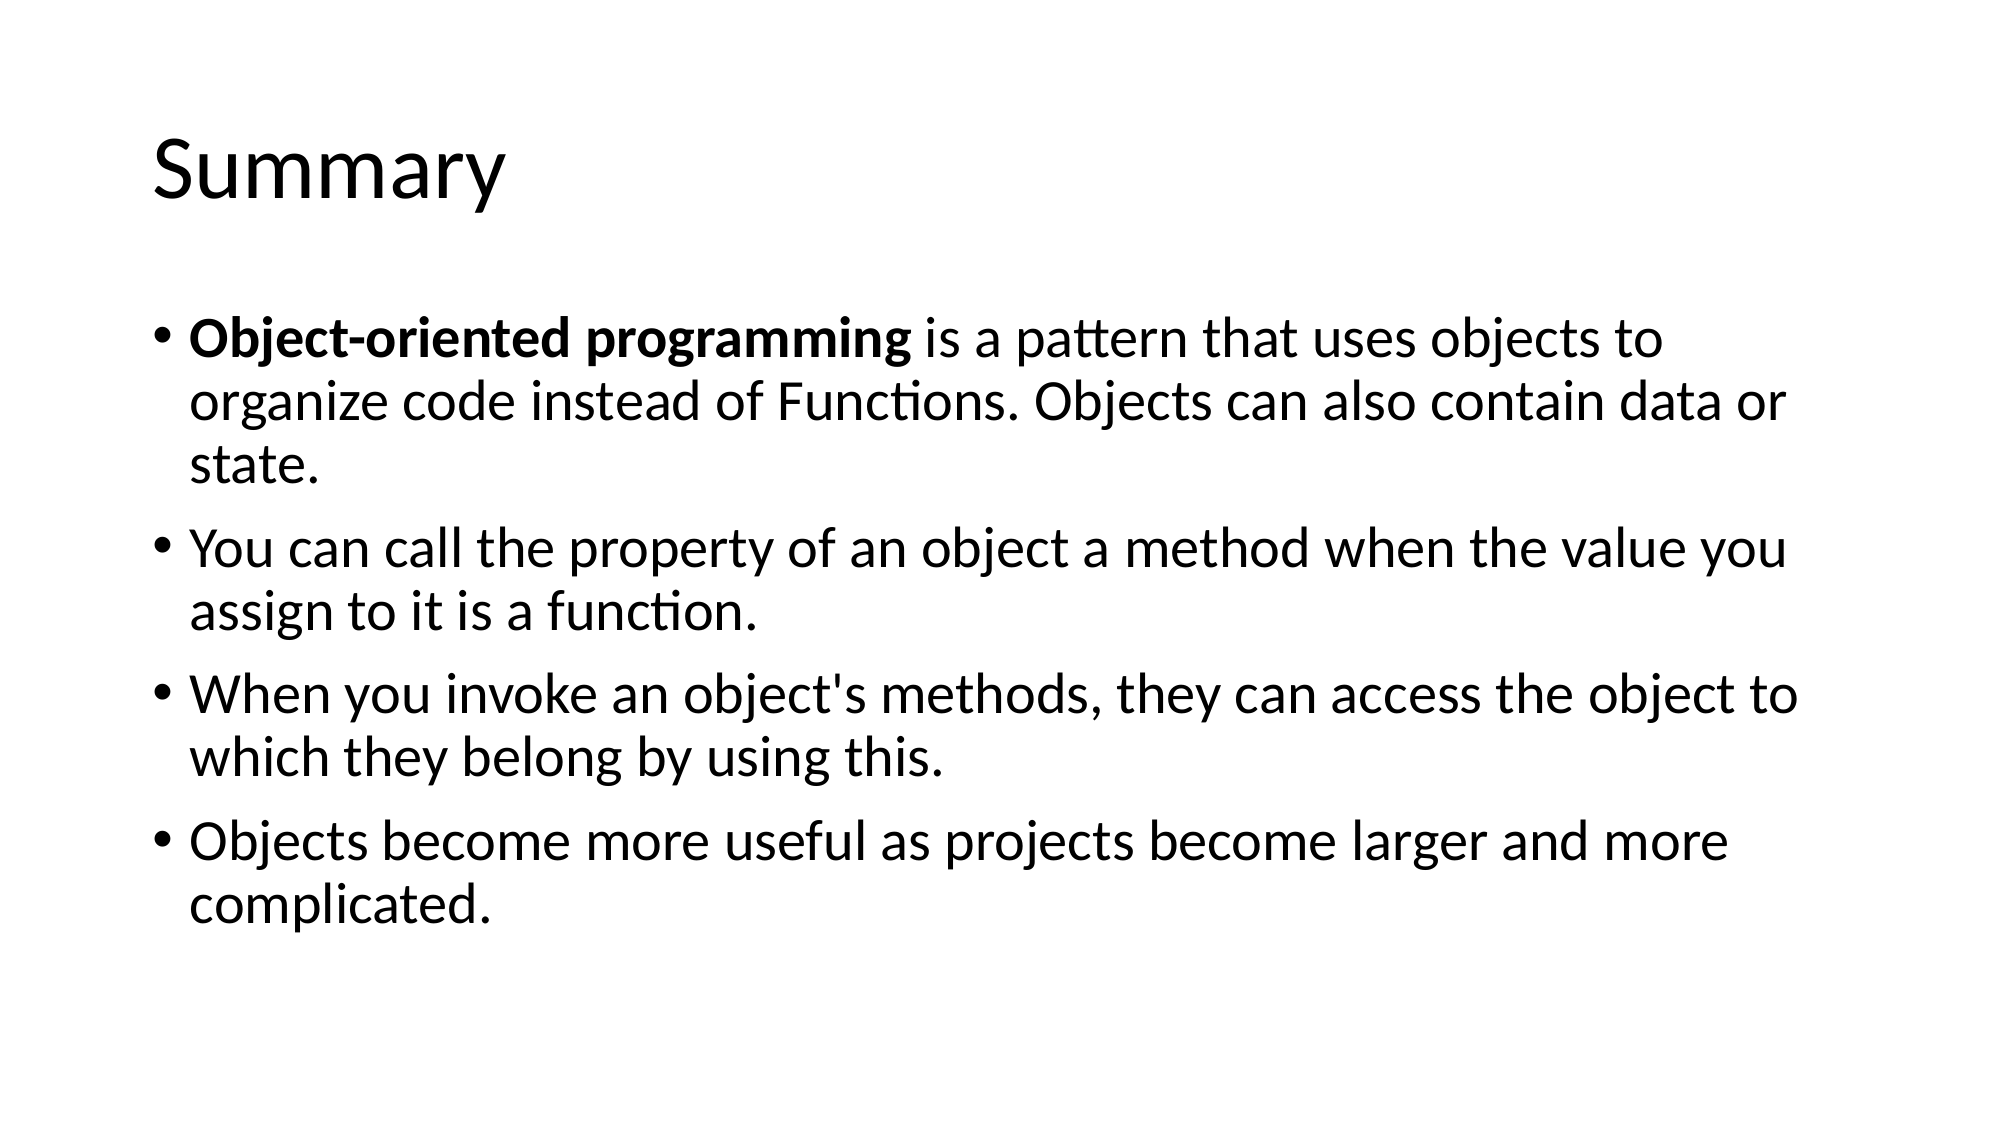

# Summary
Object-oriented programming is a pattern that uses objects to organize code instead of Functions. Objects can also contain data or state.
You can call the property of an object a method when the value you assign to it is a function.
When you invoke an object's methods, they can access the object to which they belong by using this.
Objects become more useful as projects become larger and more complicated.